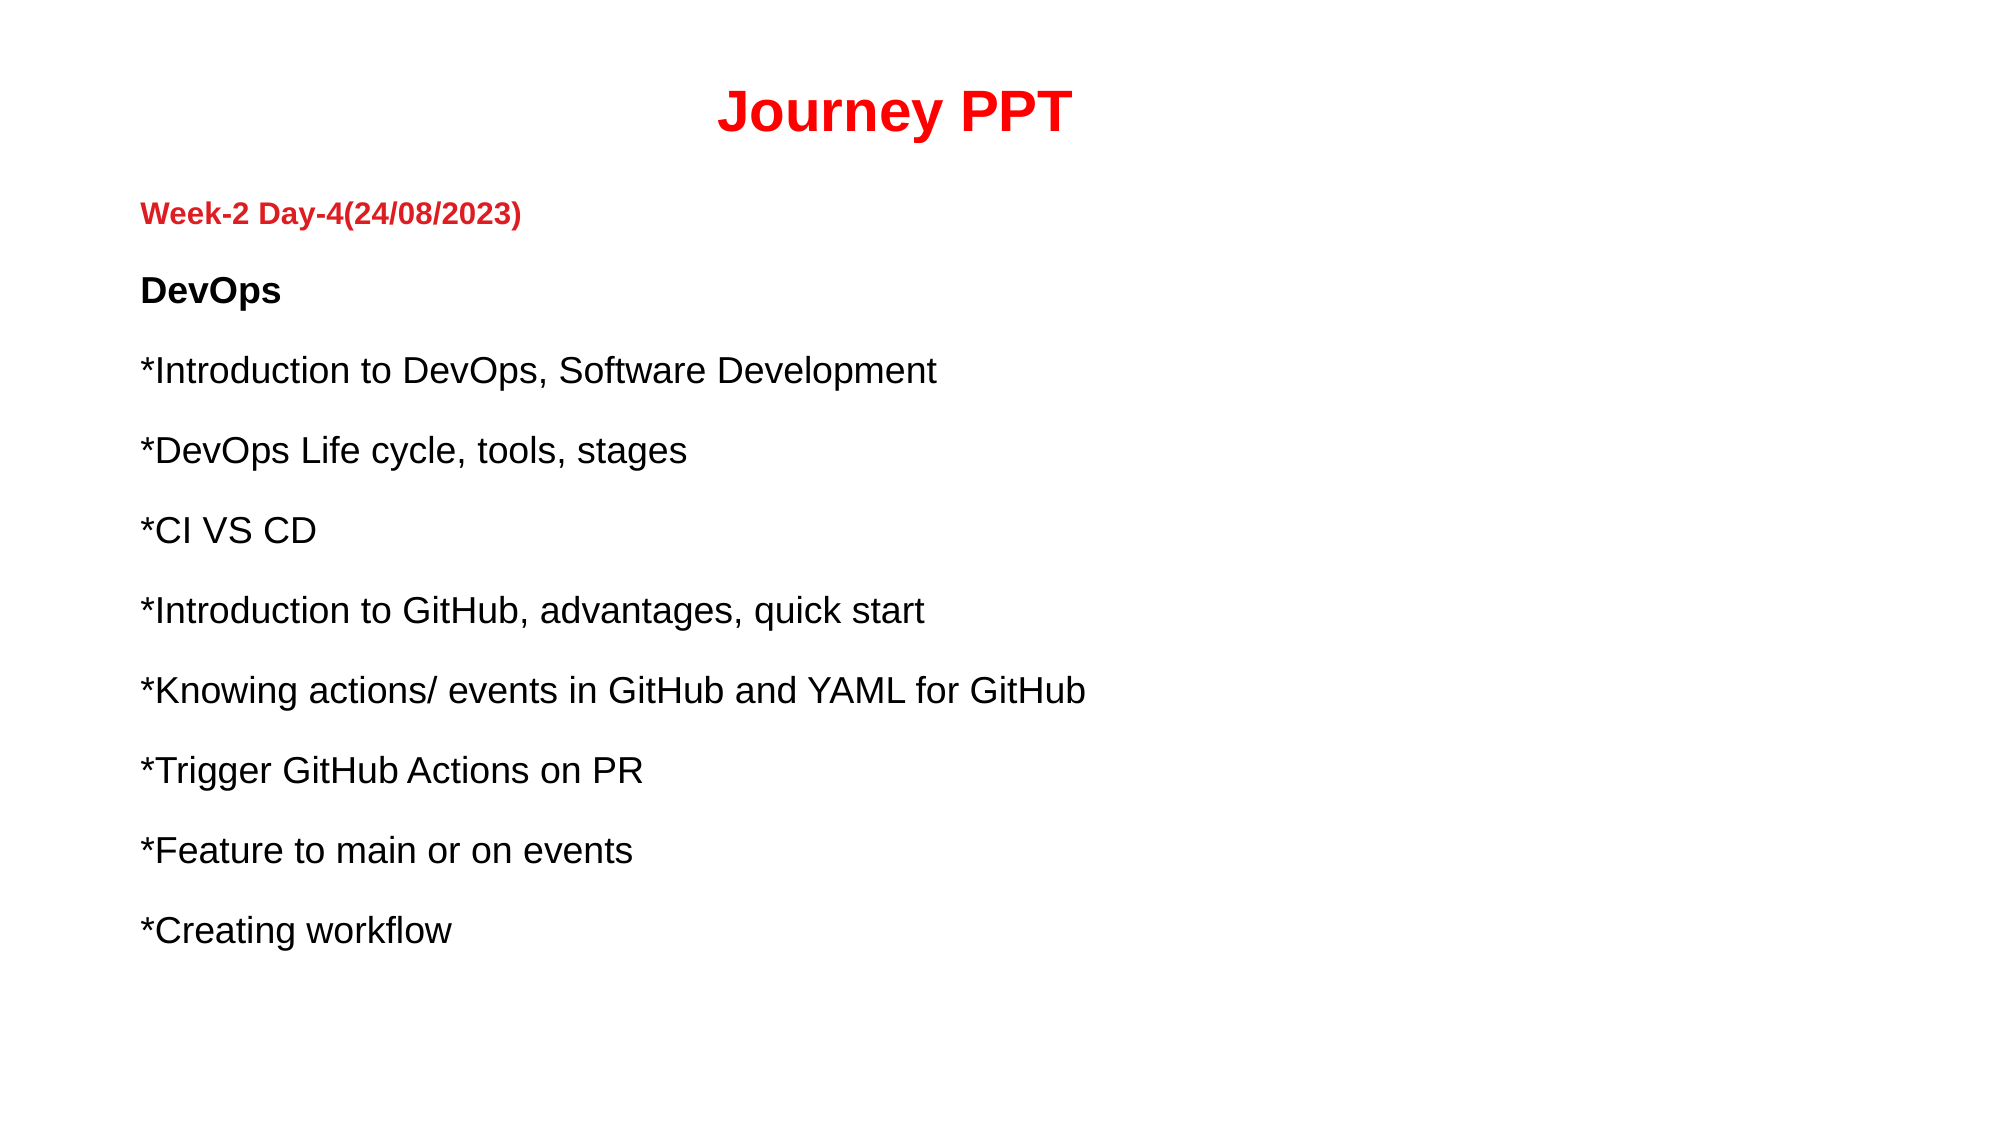

Journey PPT
Week-2 Day-4(24/08/2023)
DevOps
*Introduction to DevOps, Software Development
*DevOps Life cycle, tools, stages
*CI VS CD
*Introduction to GitHub, advantages, quick start
*Knowing actions/ events in GitHub and YAML for GitHub
*Trigger GitHub Actions on PR
*Feature to main or on events
*Creating workflow